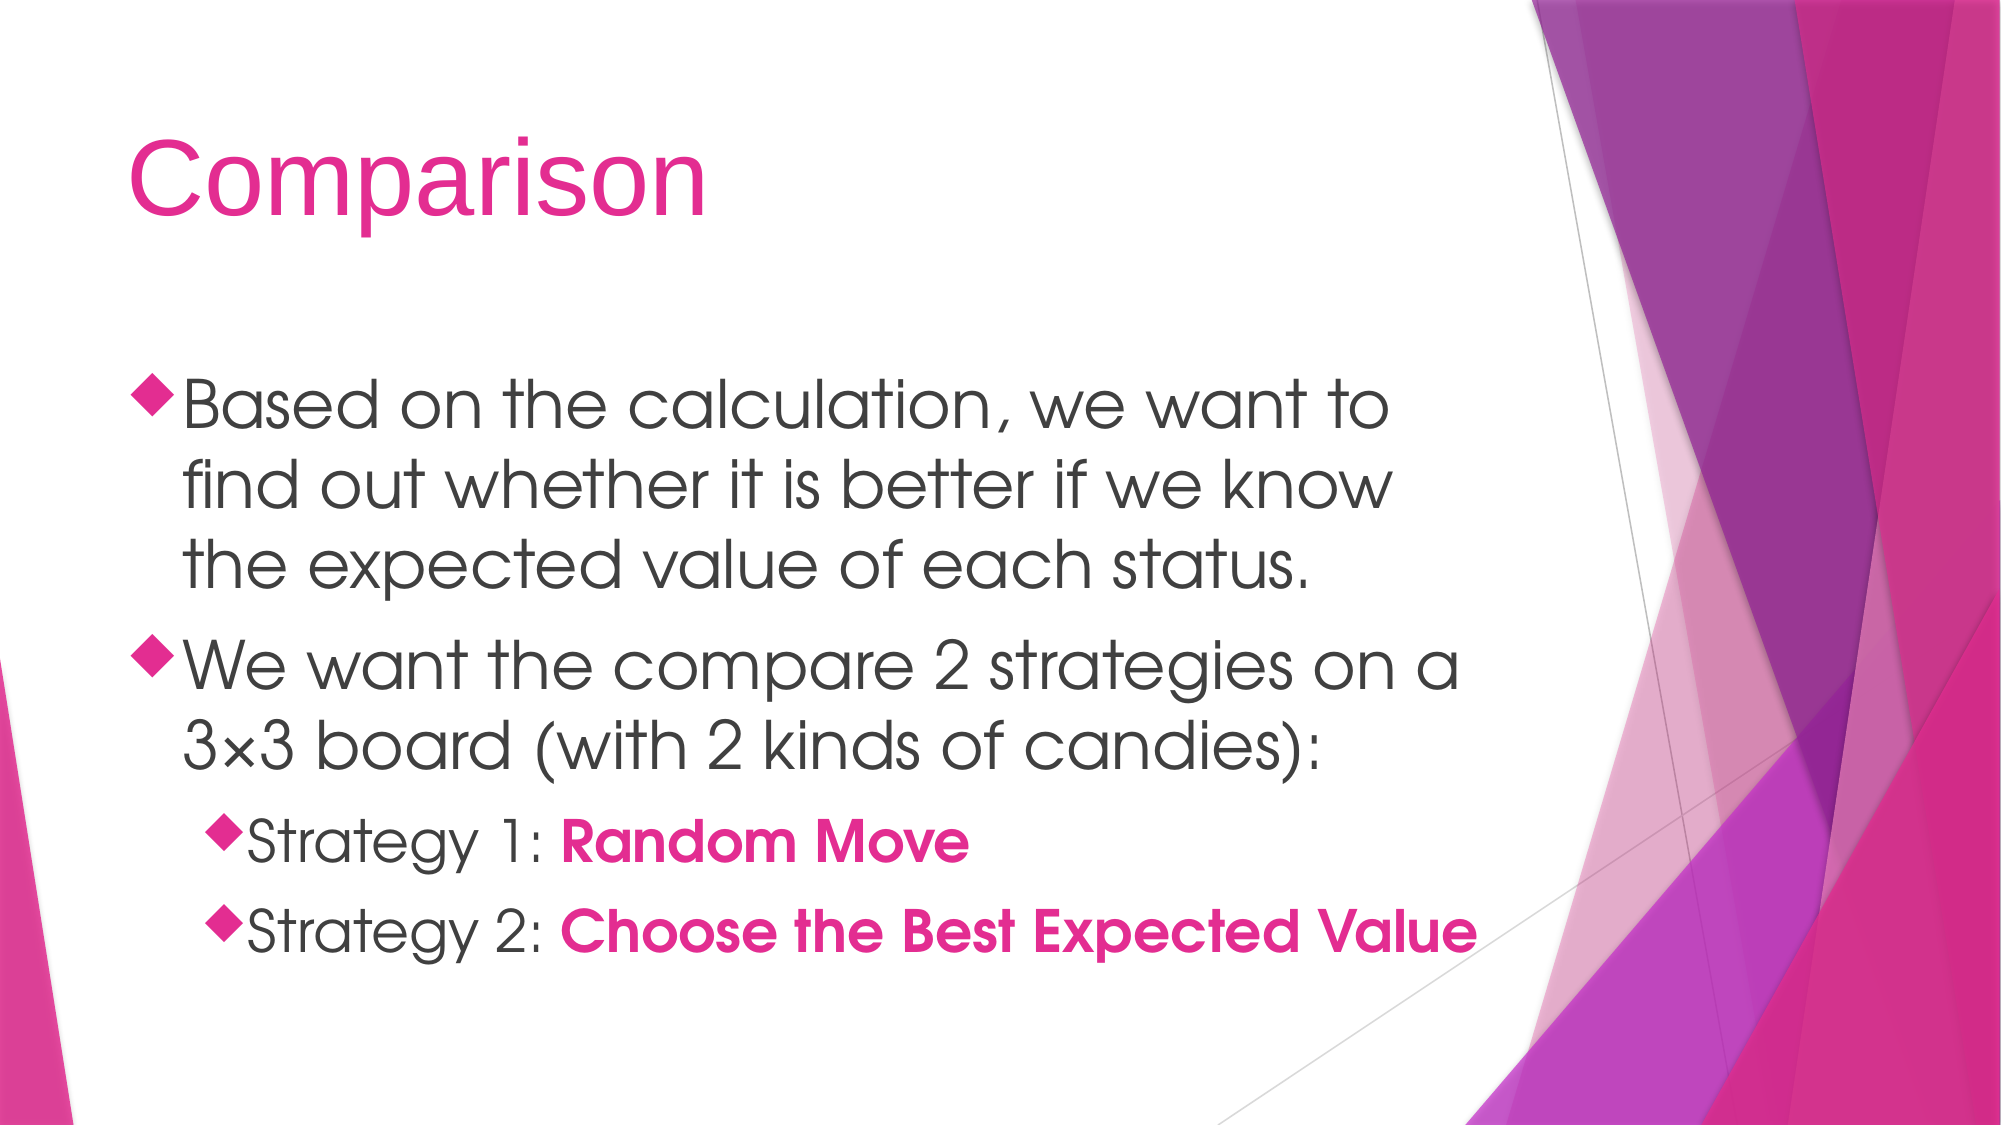

# Comparison
Based on the calculation, we want to find out whether it is better if we know the expected value of each status.
We want the compare 2 strategies on a 3×3 board (with 2 kinds of candies):
Strategy 1: Random Move
Strategy 2: Choose the Best Expected Value